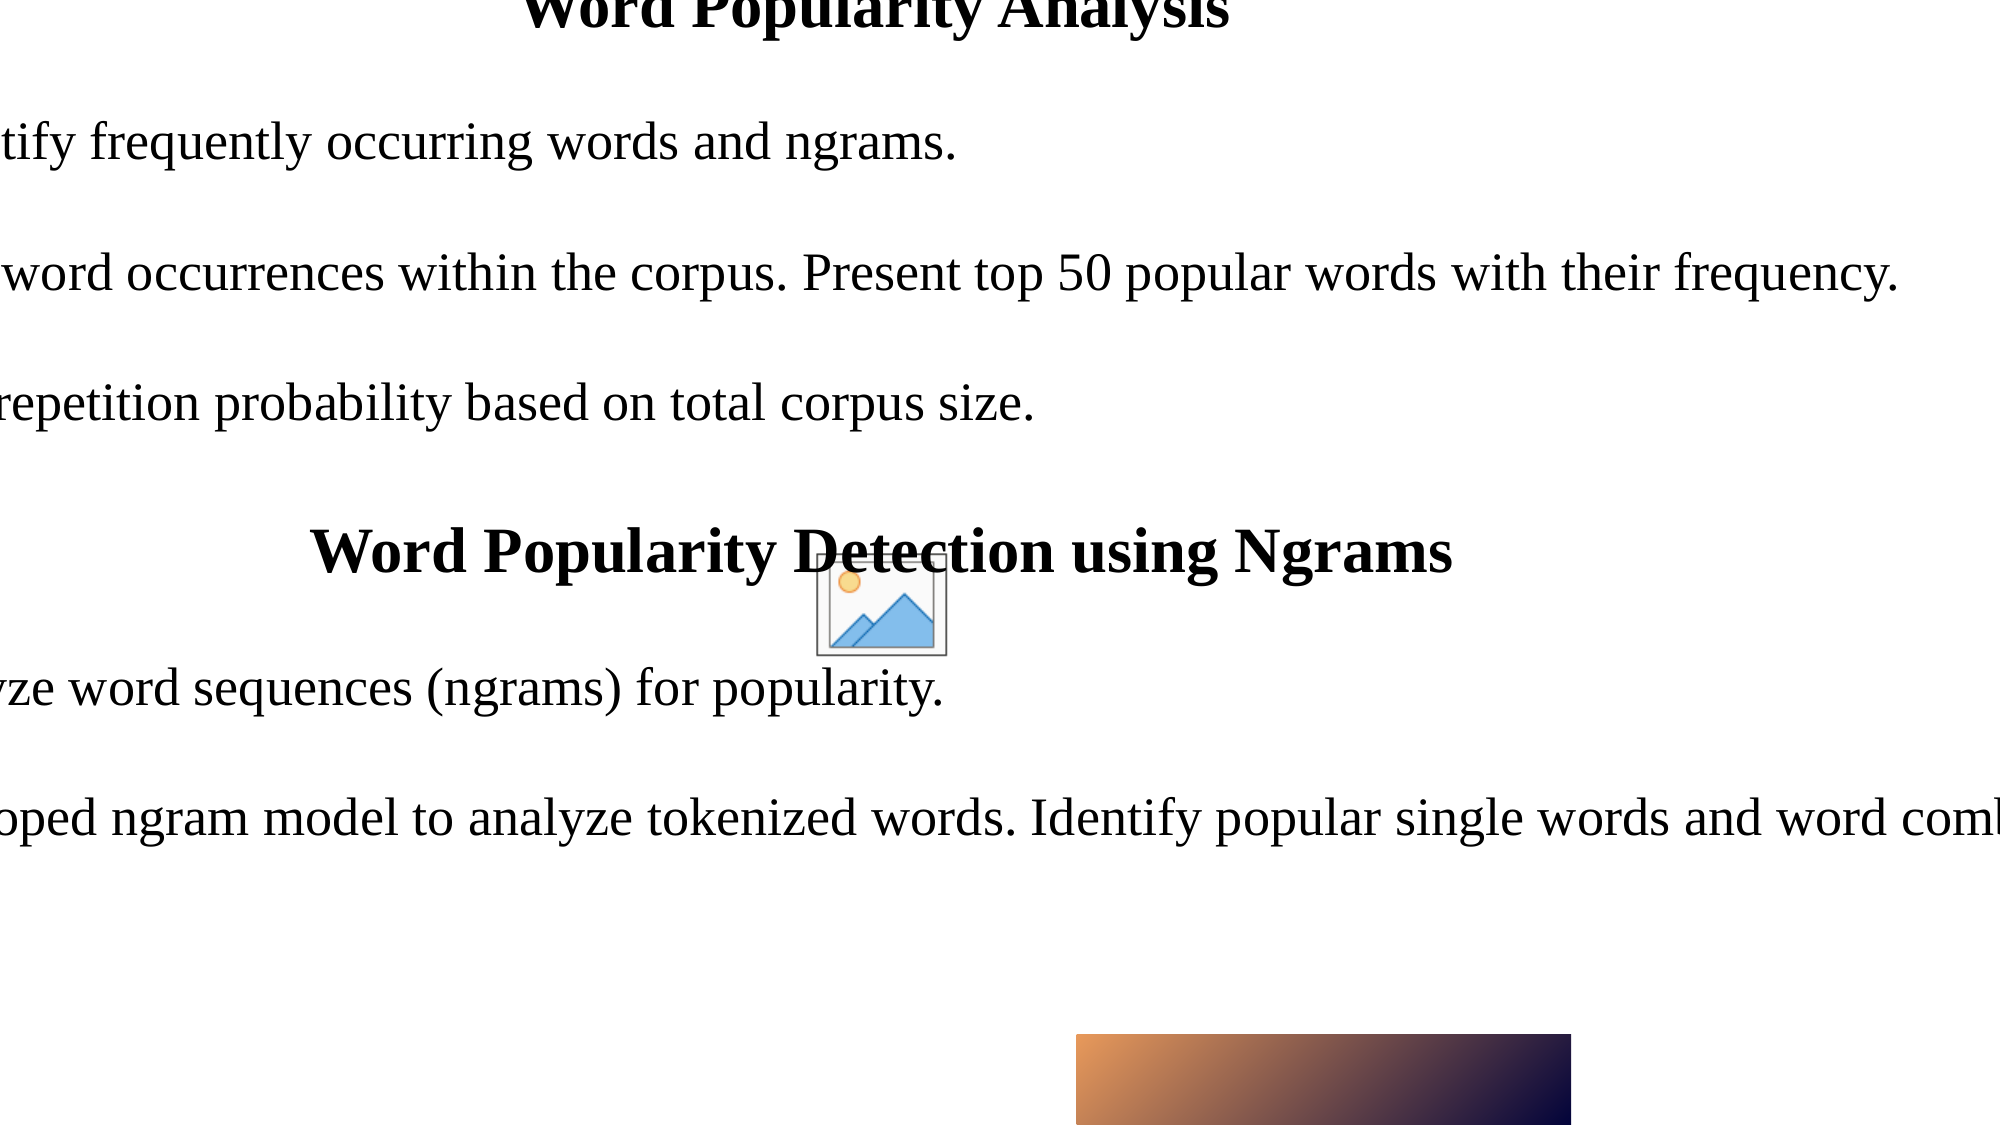

Word Popularity Analysis
Objective: Identify frequently occurring words and ngrams.
Process: Count word occurrences within the corpus. Present top 50 popular words with their frequency.
Calculate word repetition probability based on total corpus size.
Word Popularity Detection using Ngrams
Concept: Analyze word sequences (ngrams) for popularity.
Method: Developed ngram model to analyze tokenized words. Identify popular single words and word combinations.